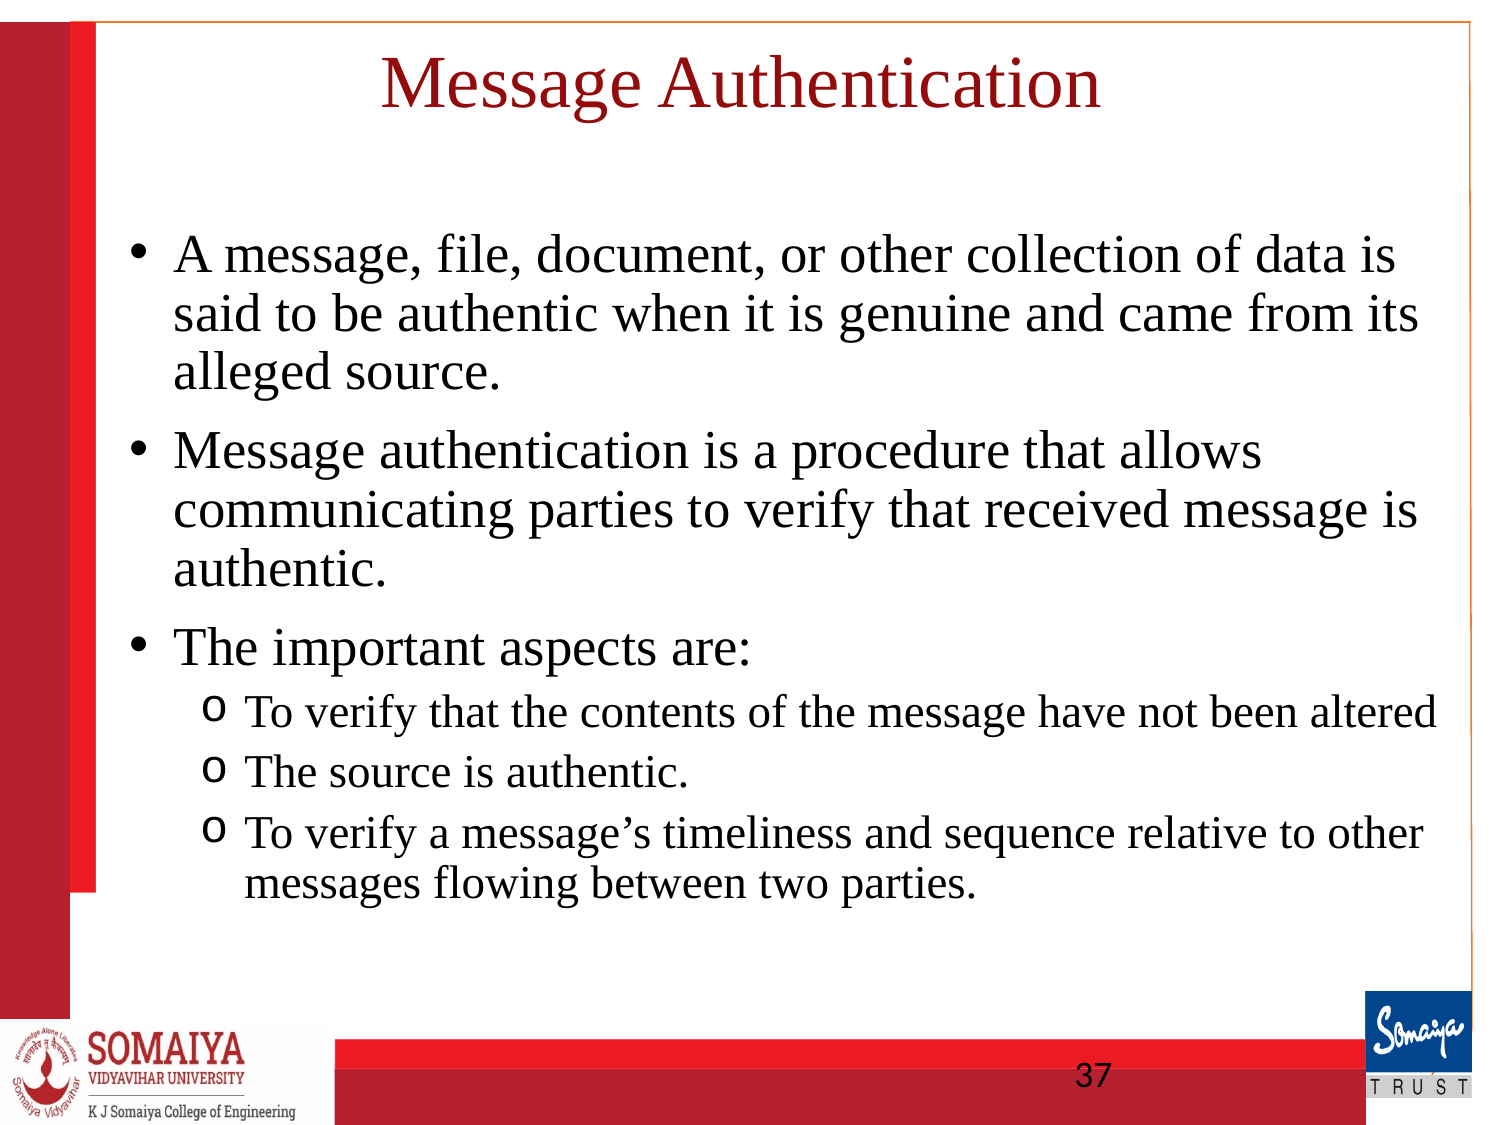

# Message Authentication
A message, file, document, or other collection of data is said to be authentic when it is genuine and came from its alleged source.
Message authentication is a procedure that allows communicating parties to verify that received message is authentic.
The important aspects are:
To verify that the contents of the message have not been altered
The source is authentic.
To verify a message’s timeliness and sequence relative to other messages flowing between two parties.

37